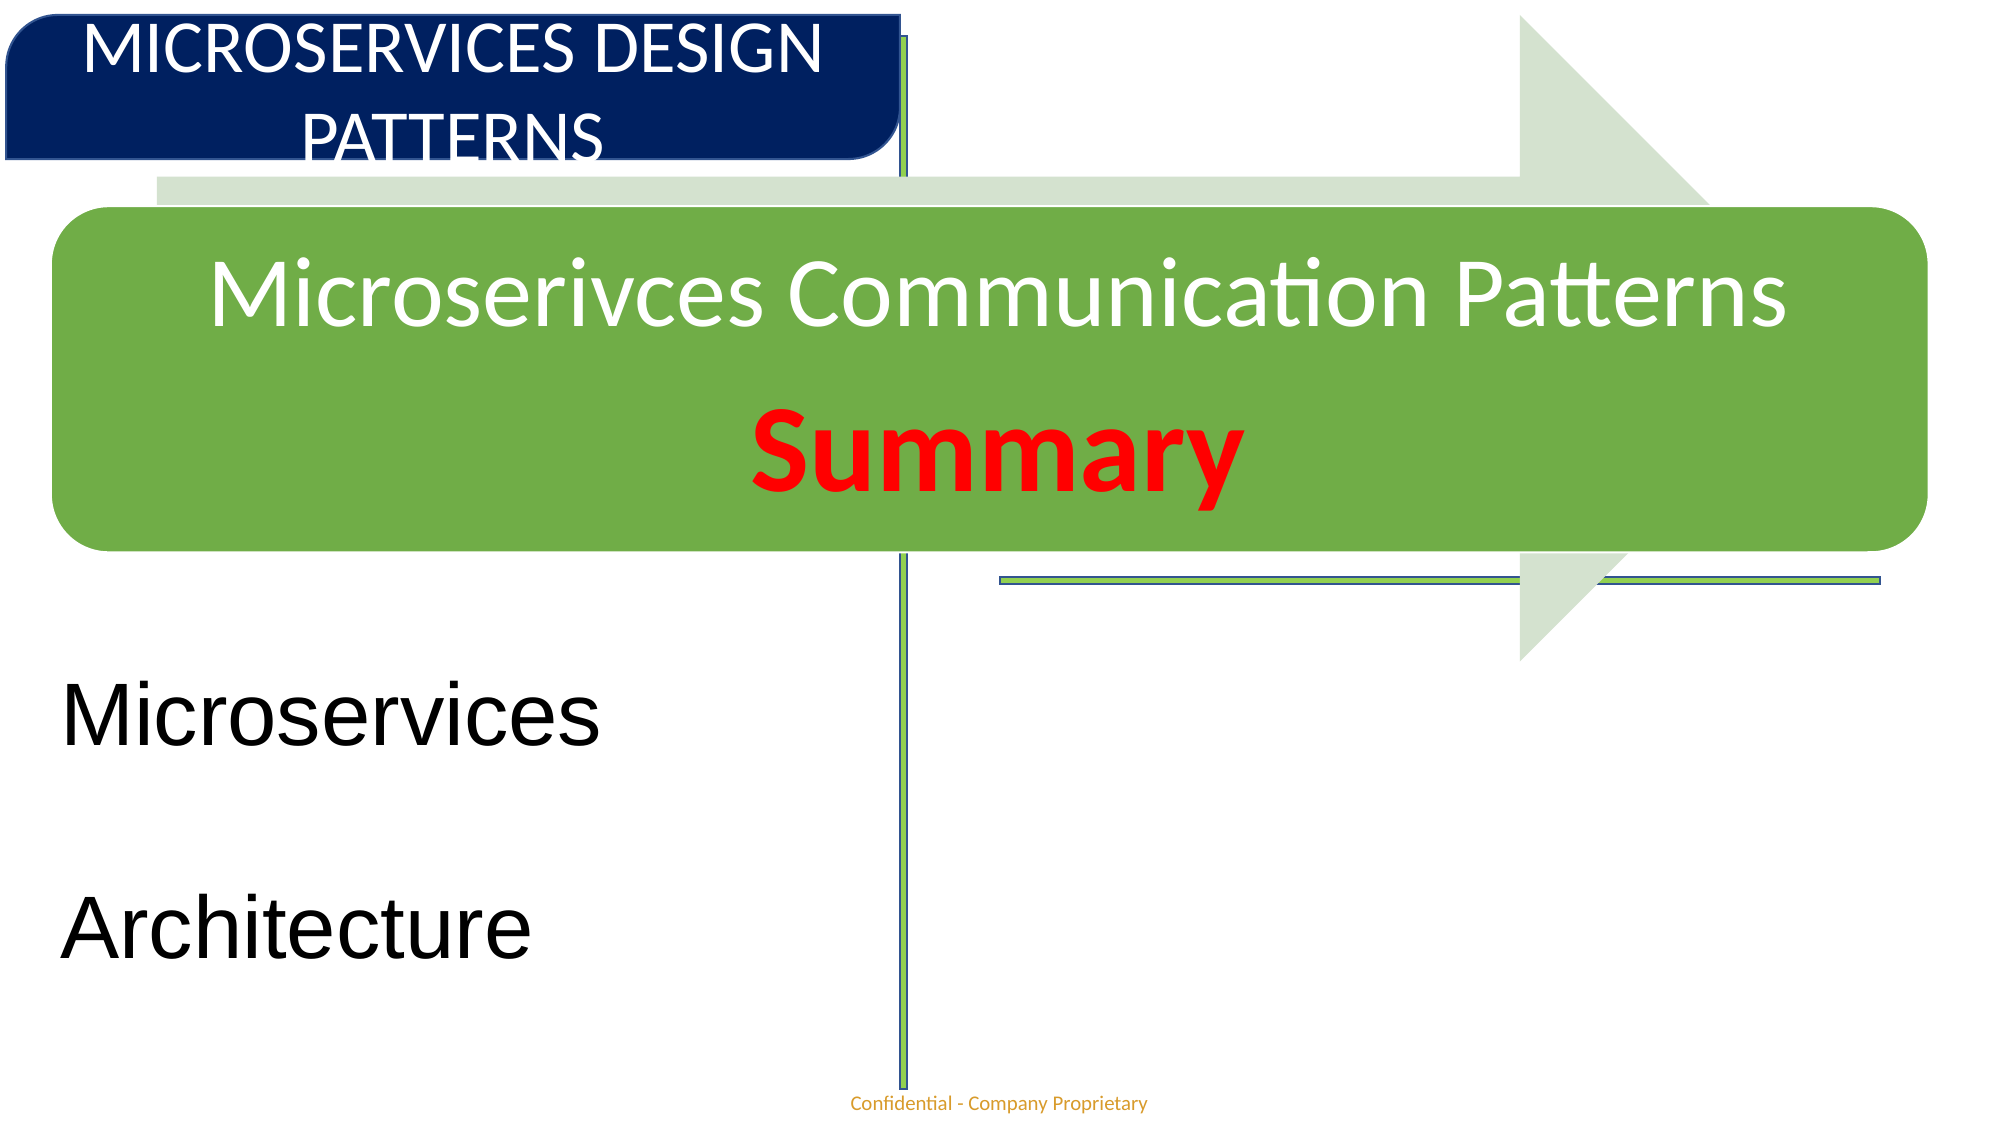

MICROSERVICES DESIGN PATTERNS
Microserivces Communication Patterns
Summary

# Microservices Architecture